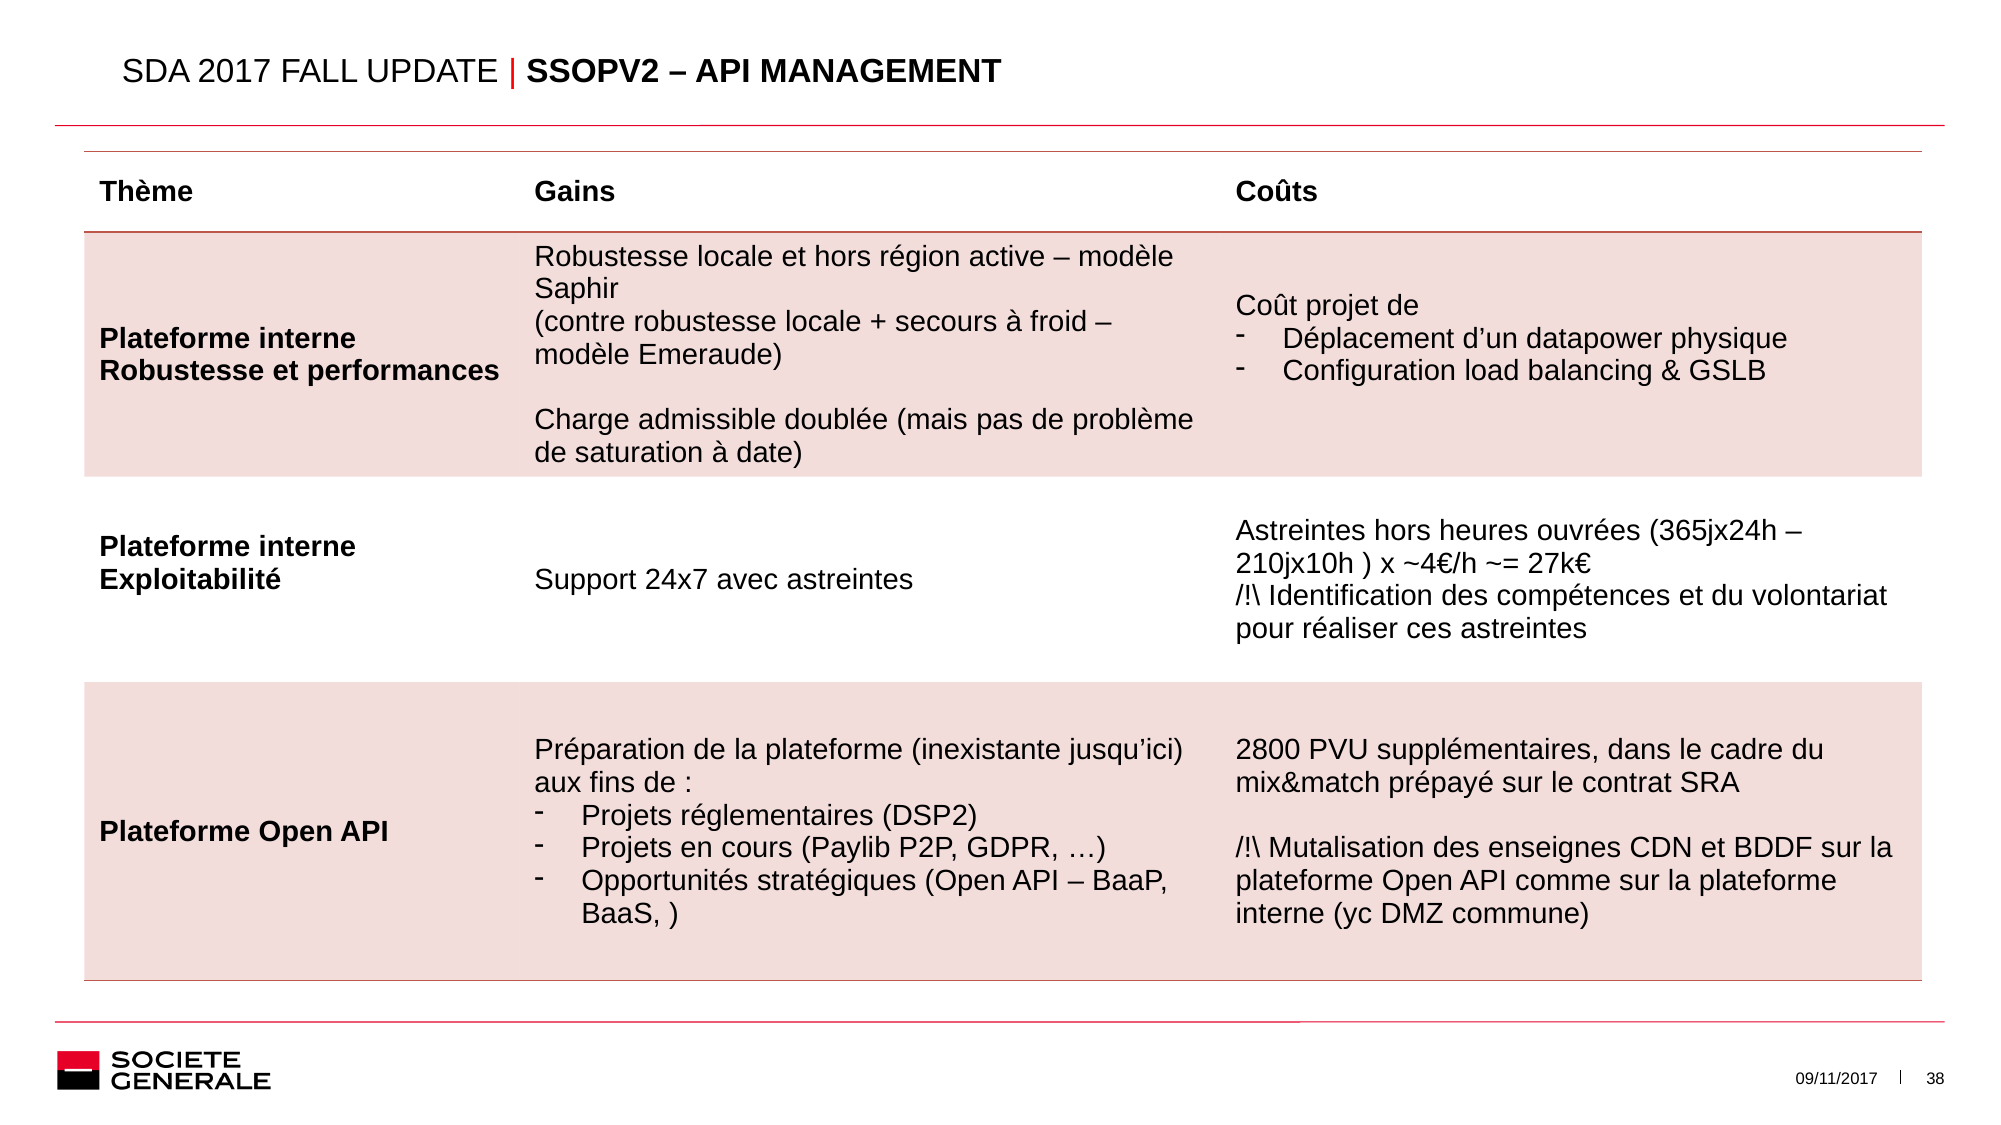

# SDA 2017 FALL UPDATE | SSOPv2 – API Management
| Thème | Gains | Coûts |
| --- | --- | --- |
| Plateforme interne Robustesse et performances | Robustesse locale et hors région active – modèle Saphir (contre robustesse locale + secours à froid – modèle Emeraude) Charge admissible doublée (mais pas de problème de saturation à date) | Coût projet de Déplacement d’un datapower physique Configuration load balancing & GSLB |
| Plateforme interne Exploitabilité | Support 24x7 avec astreintes | Astreintes hors heures ouvrées (365jx24h – 210jx10h ) x ~4€/h ~= 27k€ /!\ Identification des compétences et du volontariat pour réaliser ces astreintes |
| Plateforme Open API | Préparation de la plateforme (inexistante jusqu’ici) aux fins de : Projets réglementaires (DSP2) Projets en cours (Paylib P2P, GDPR, …) Opportunités stratégiques (Open API – BaaP, BaaS, ) | 2800 PVU supplémentaires, dans le cadre du mix&match prépayé sur le contrat SRA /!\ Mutalisation des enseignes CDN et BDDF sur la plateforme Open API comme sur la plateforme interne (yc DMZ commune) |